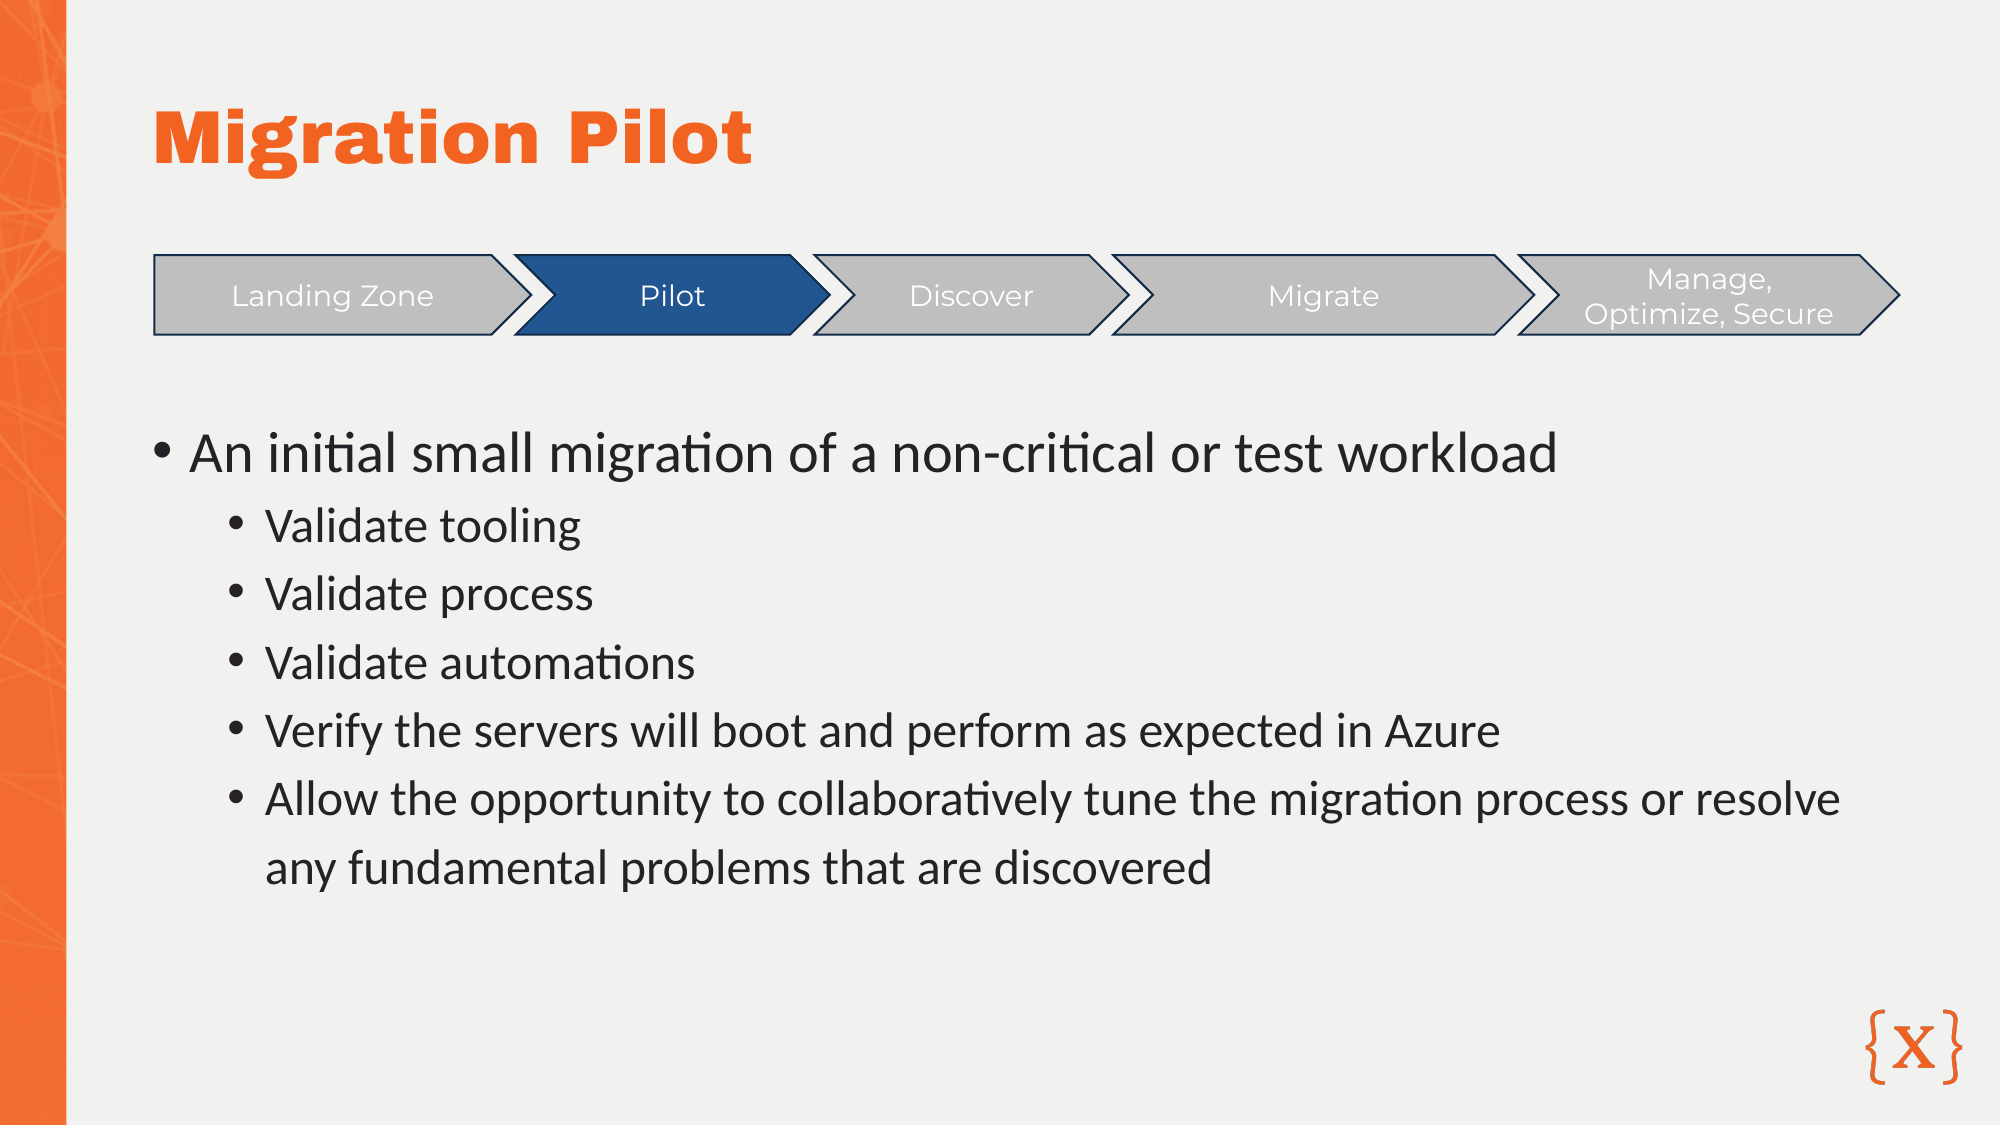

# Migration Pilot
Landing Zone
Pilot
Migrate
Manage, Optimize, Secure
Discover
An initial small migration of a non-critical or test workload
Validate tooling
Validate process
Validate automations
Verify the servers will boot and perform as expected in Azure
Allow the opportunity to collaboratively tune the migration process or resolve any fundamental problems that are discovered